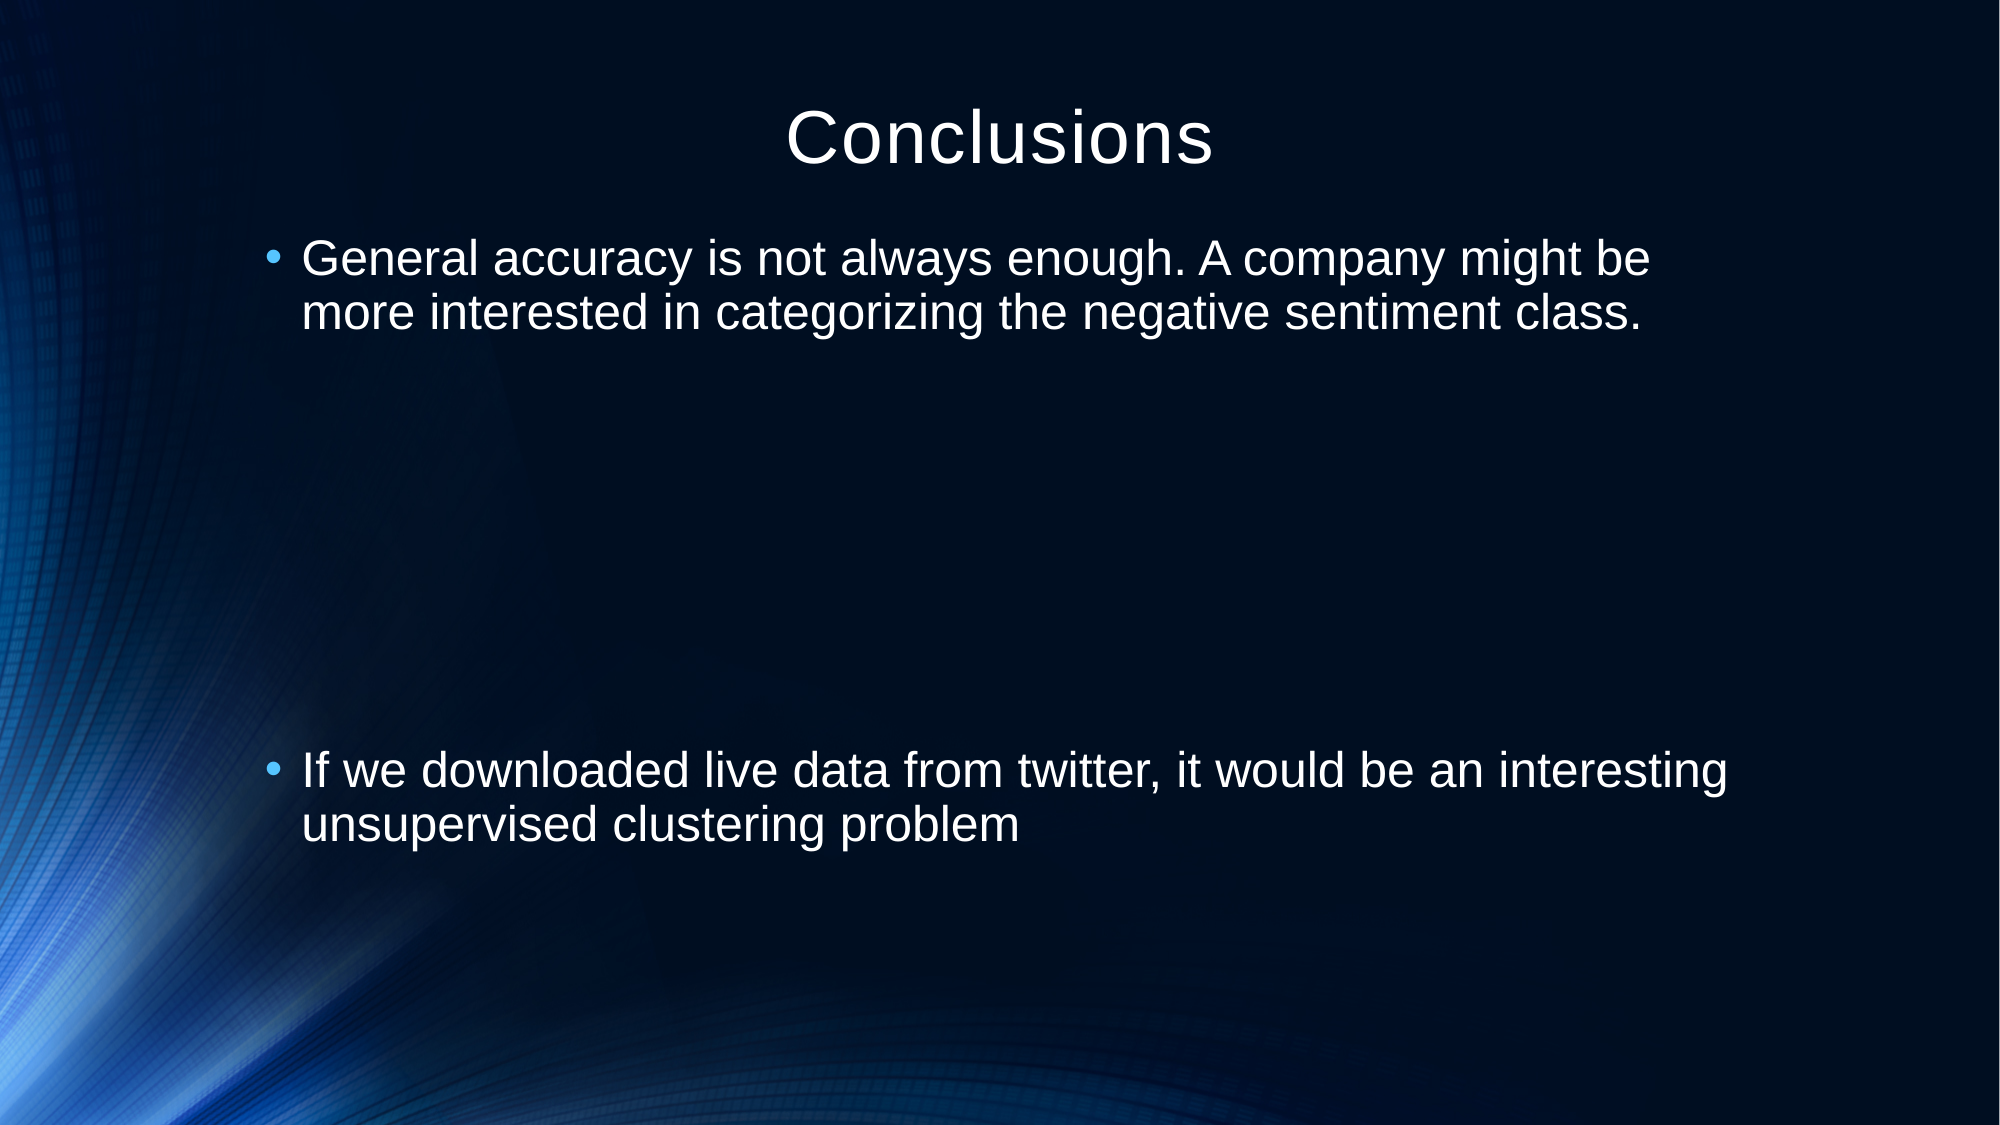

# Conclusions
General accuracy is not always enough. A company might be more interested in categorizing the negative sentiment class.

If we downloaded live data from twitter, it would be an interesting unsupervised clustering problem